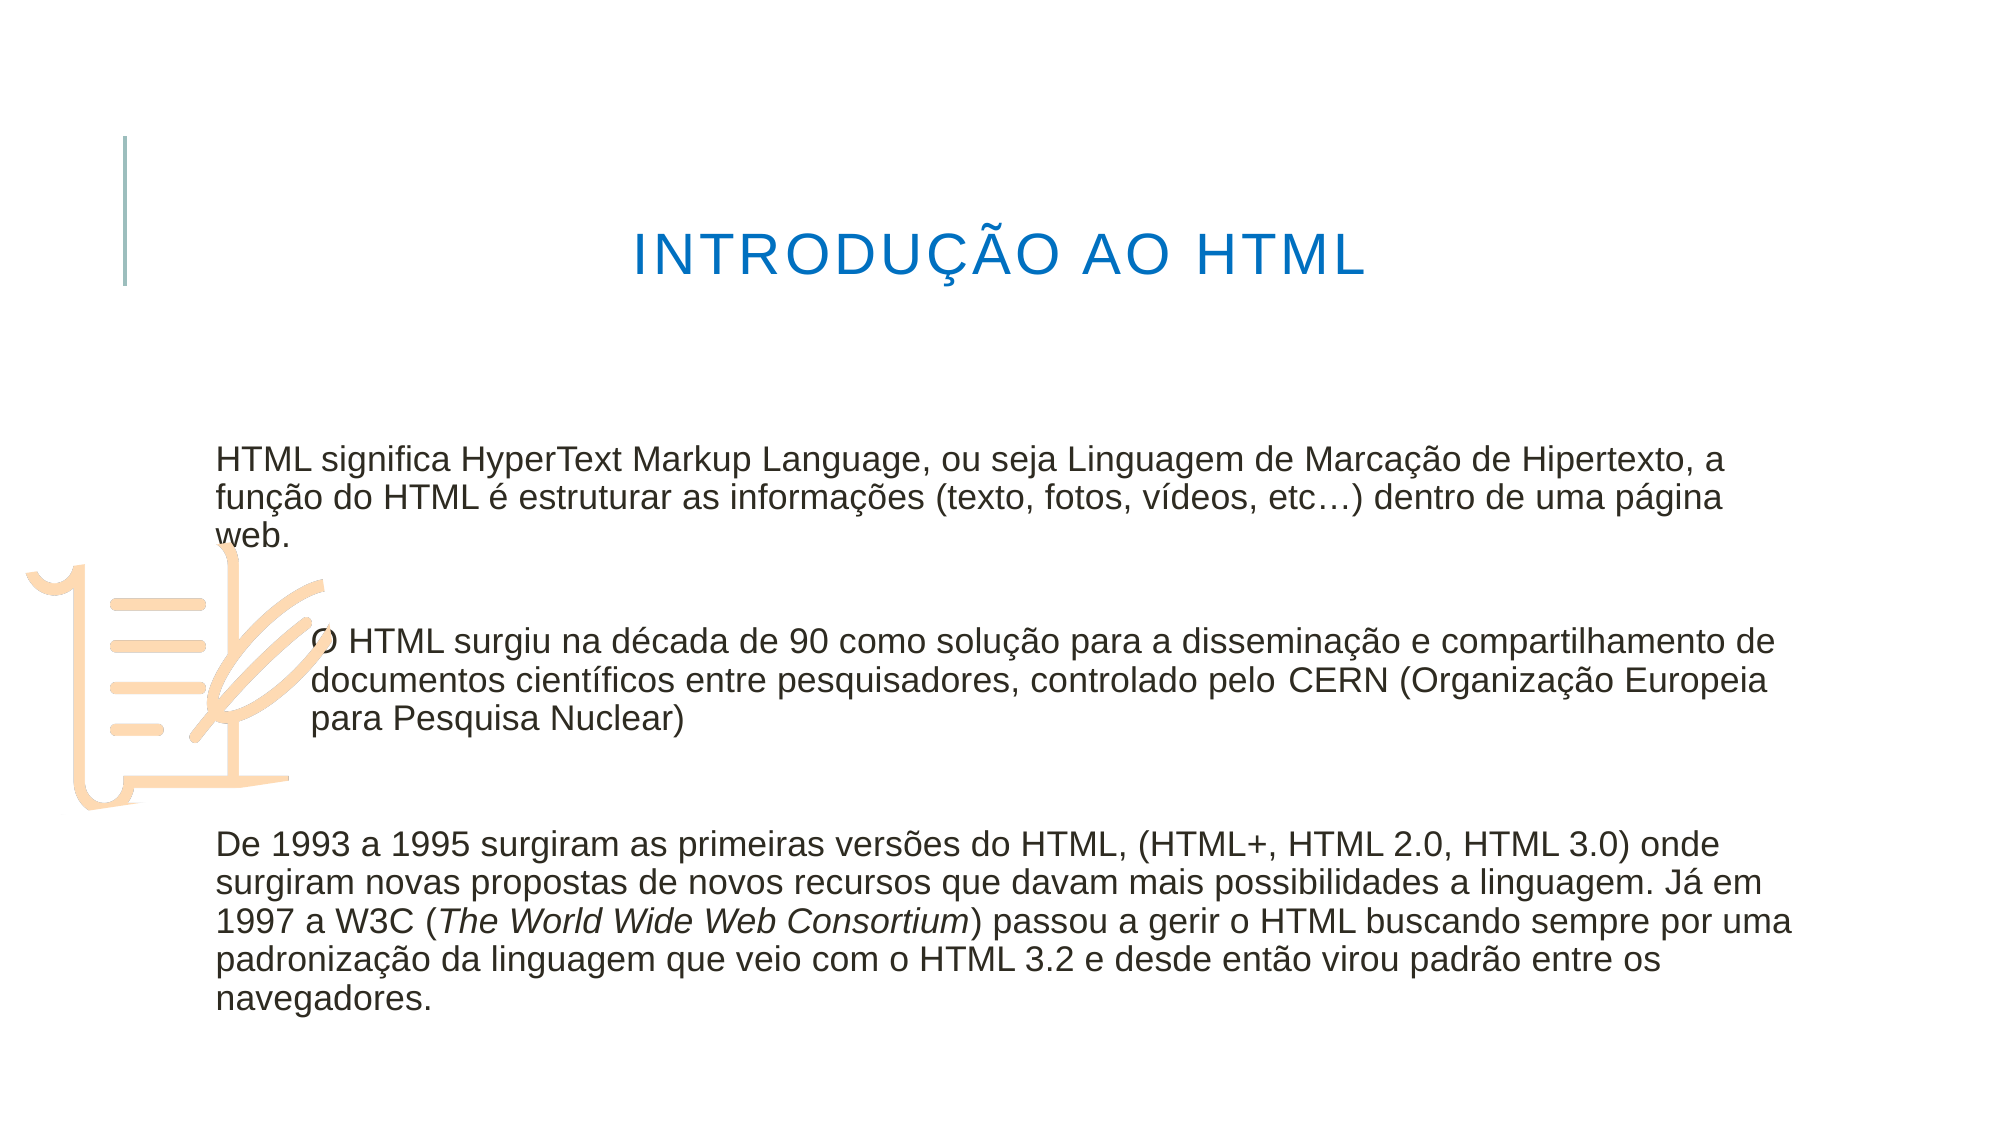

Introdução ao html
HTML significa HyperText Markup Language, ou seja Linguagem de Marcação de Hipertexto, a função do HTML é estruturar as informações (texto, fotos, vídeos, etc…) dentro de uma página web.

O HTML surgiu na década de 90 como solução para a disseminação e compartilhamento de documentos científicos entre pesquisadores, controlado pelo CERN (Organização Europeia para Pesquisa Nuclear)

De 1993 a 1995 surgiram as primeiras versões do HTML, (HTML+, HTML 2.0, HTML 3.0) onde surgiram novas propostas de novos recursos que davam mais possibilidades a linguagem. Já em 1997 a W3C (The World Wide Web Consortium) passou a gerir o HTML buscando sempre por uma padronização da linguagem que veio com o HTML 3.2 e desde então virou padrão entre os navegadores.